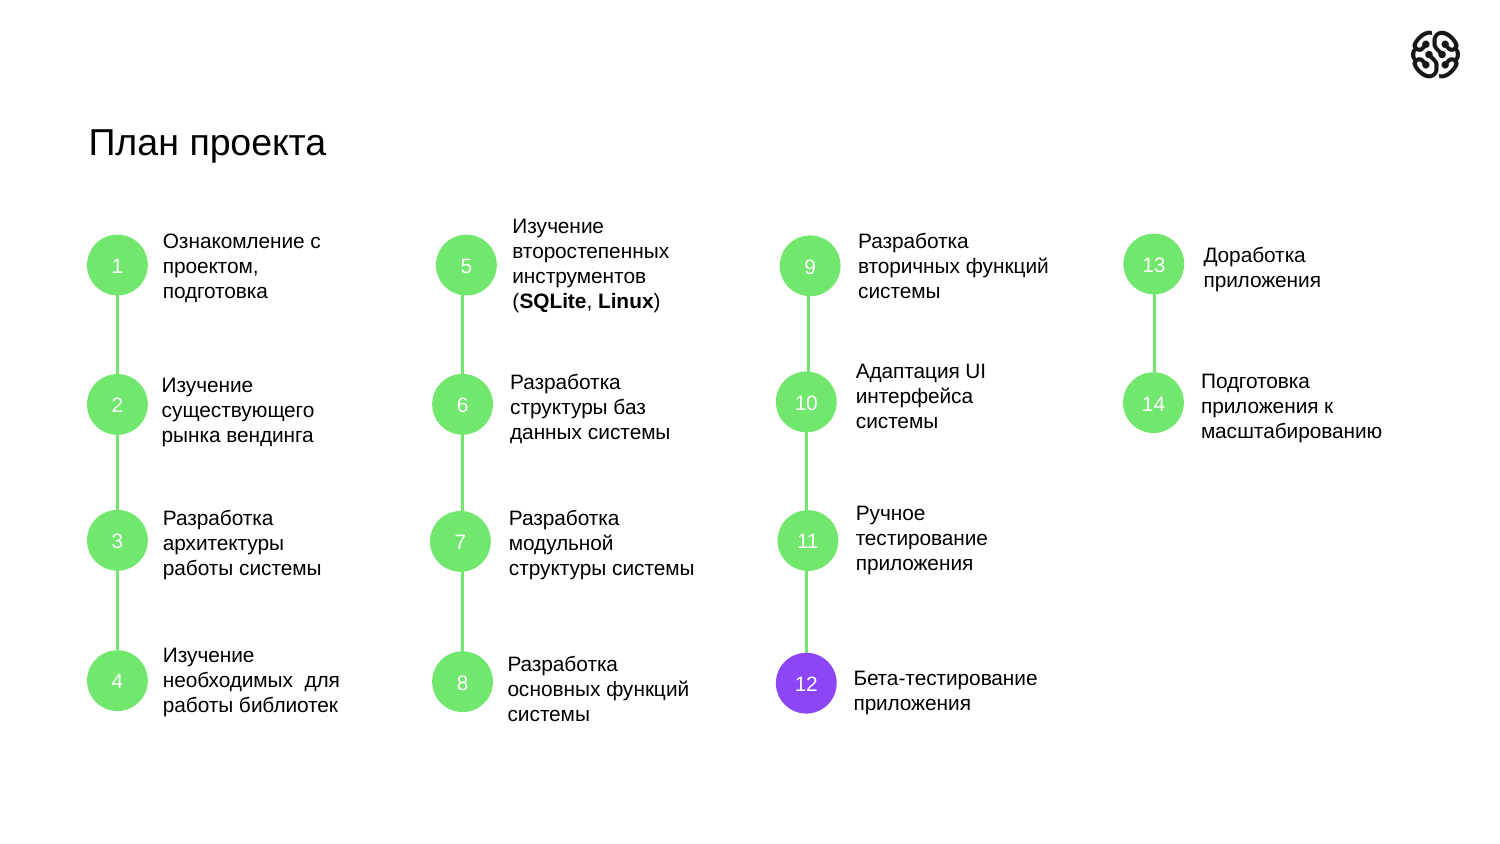

# План проекта
Изучение второстепенных инструментов (SQLite, Linux)
Ознакомление с проектом, подготовка
Разработка вторичных функций системы
Доработка приложения
13
1
5
9
Адаптация UI интерфейса системы
Подготовка приложения к масштабированию
Разработка структуры баз данных системы
Изучение существующего рынка вендинга
10
14
6
2
Ручное тестирование приложения
Разработка архитектуры работы системы
Разработка модульной структуры системы
3
11
7
Изучение необходимых  для работы библиотек
Разработка основных функций системы
Бета-тестирование приложения
4
8
12